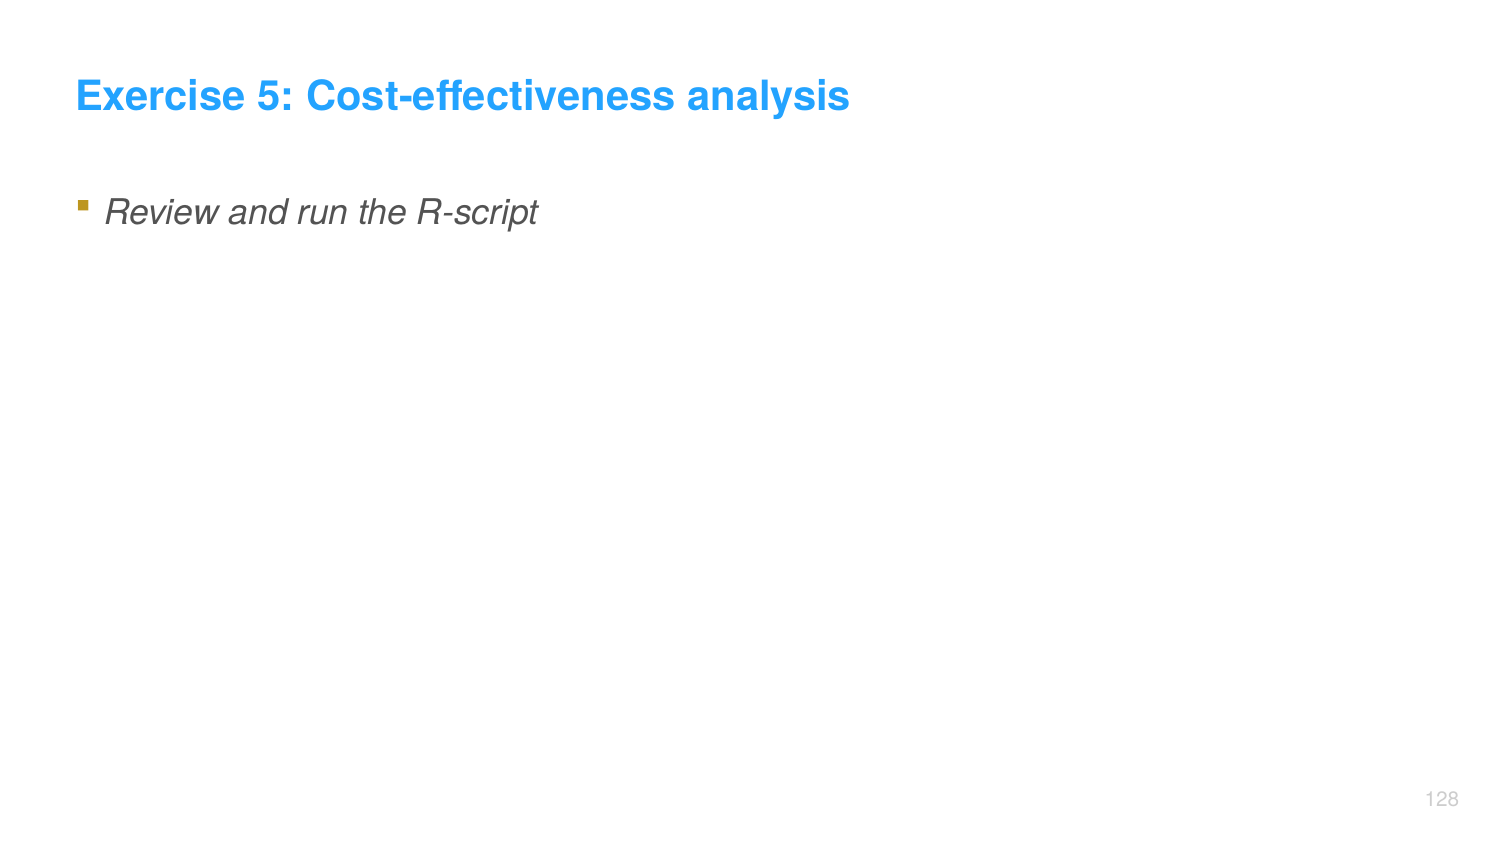

# Exercise 5: Cost-effectiveness analysis
Review and run the R-script

128